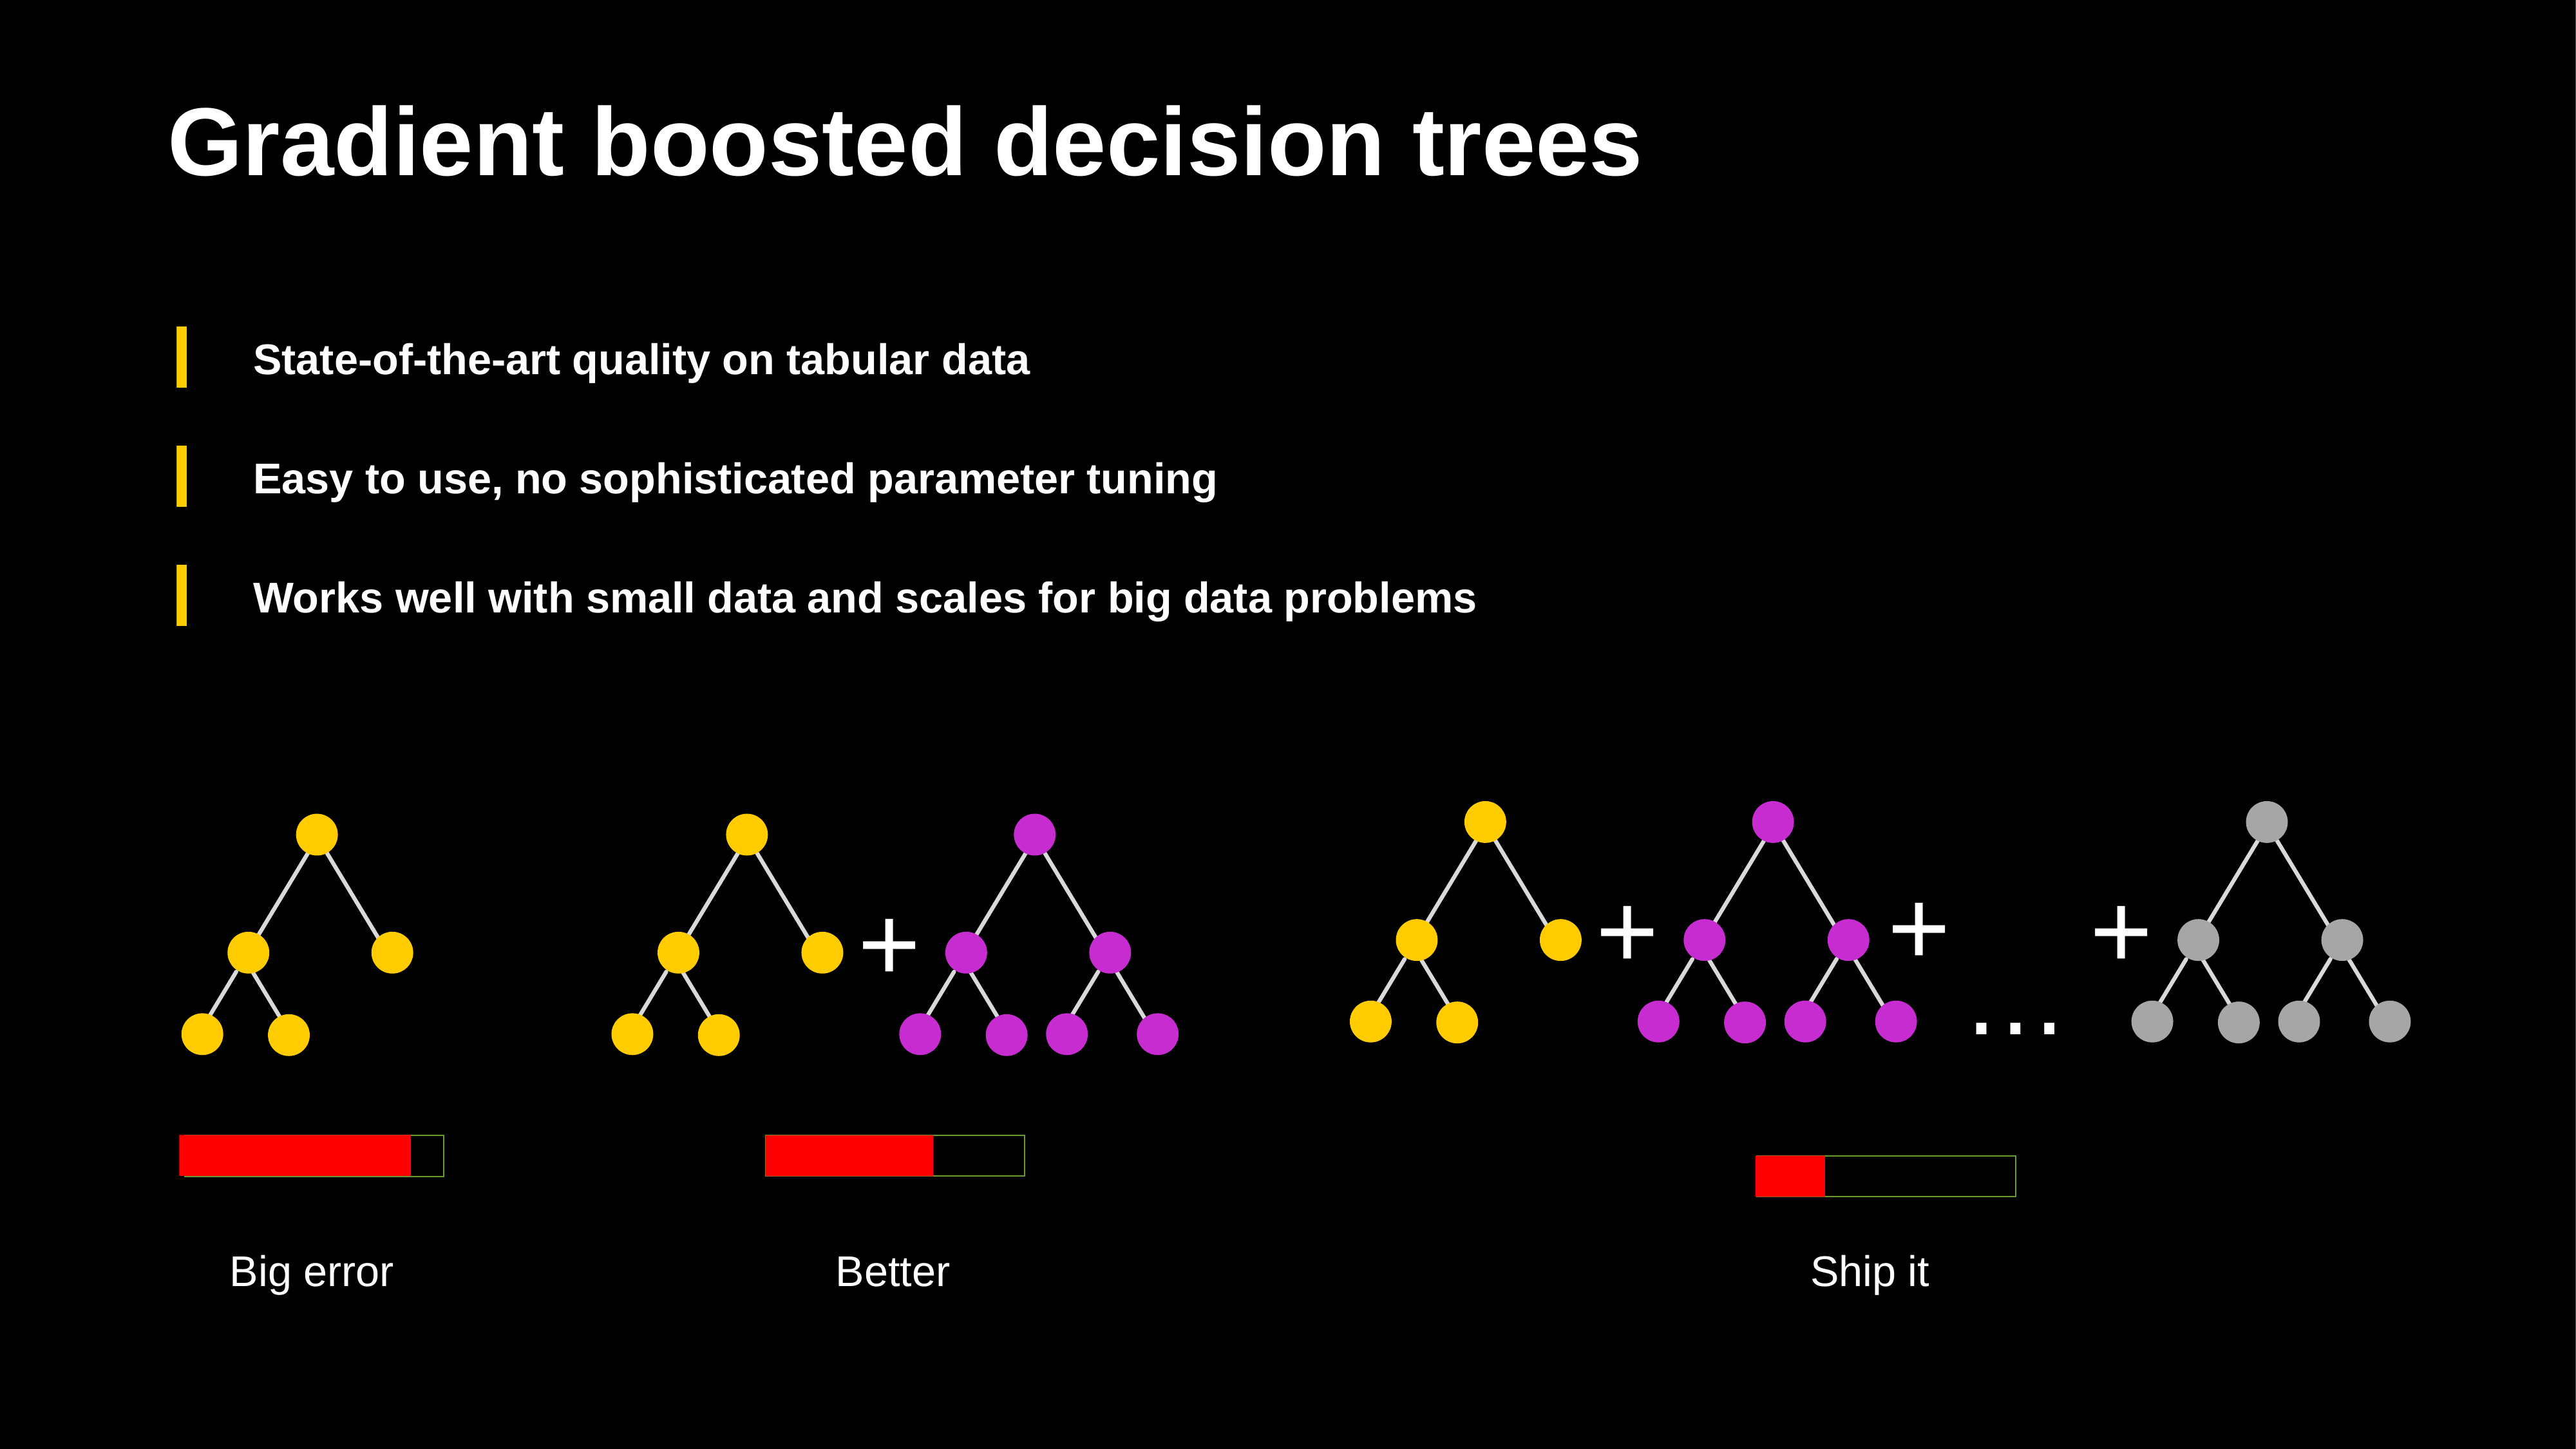

# Gradient boosted decision trees
State-of-the-art quality on tabular data

Easy to use, no sophisticated parameter tuning

Works well with small data and scales for big data problems

+
+
+
…

+

Big error
Better
Ship it
10
https://colab.research.google.com/github/catboost/tutorials/blob/master/events/2020_odsc_west/text_features.ipynb